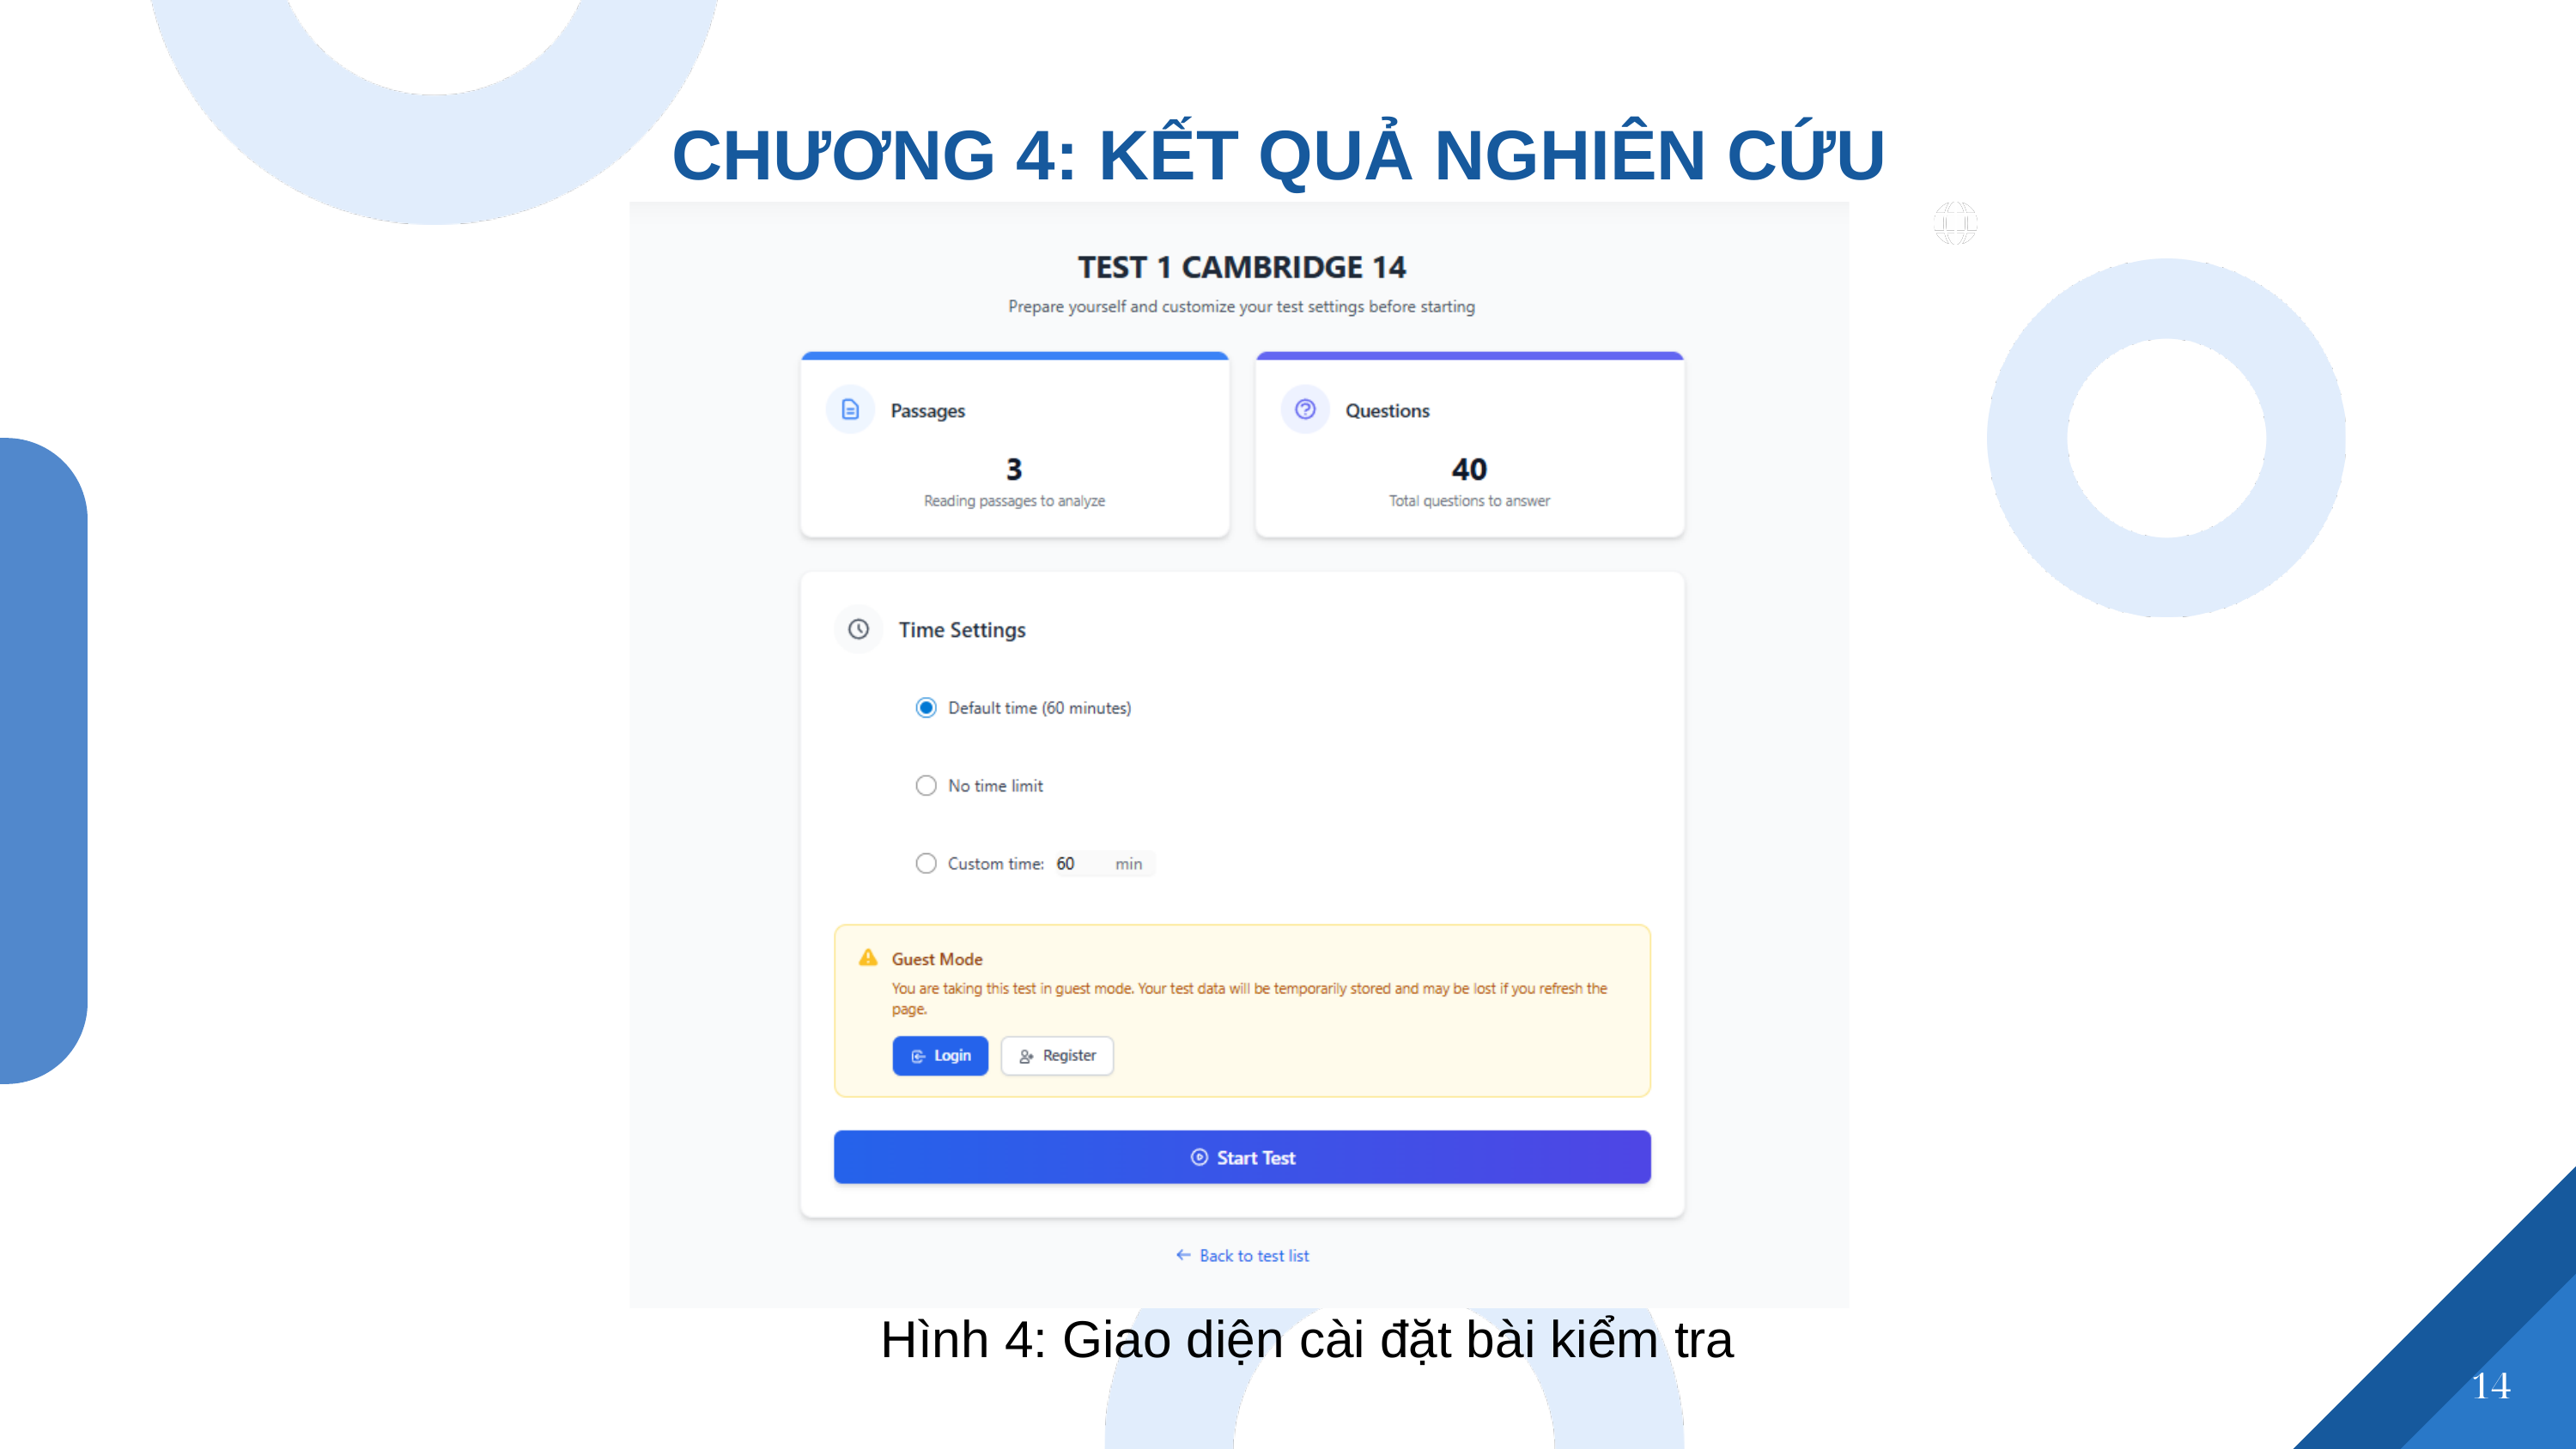

CHƯƠNG 4: KẾT QUẢ NGHIÊN CỨU

Hình 4: Giao diện cài đặt bài kiểm tra

14